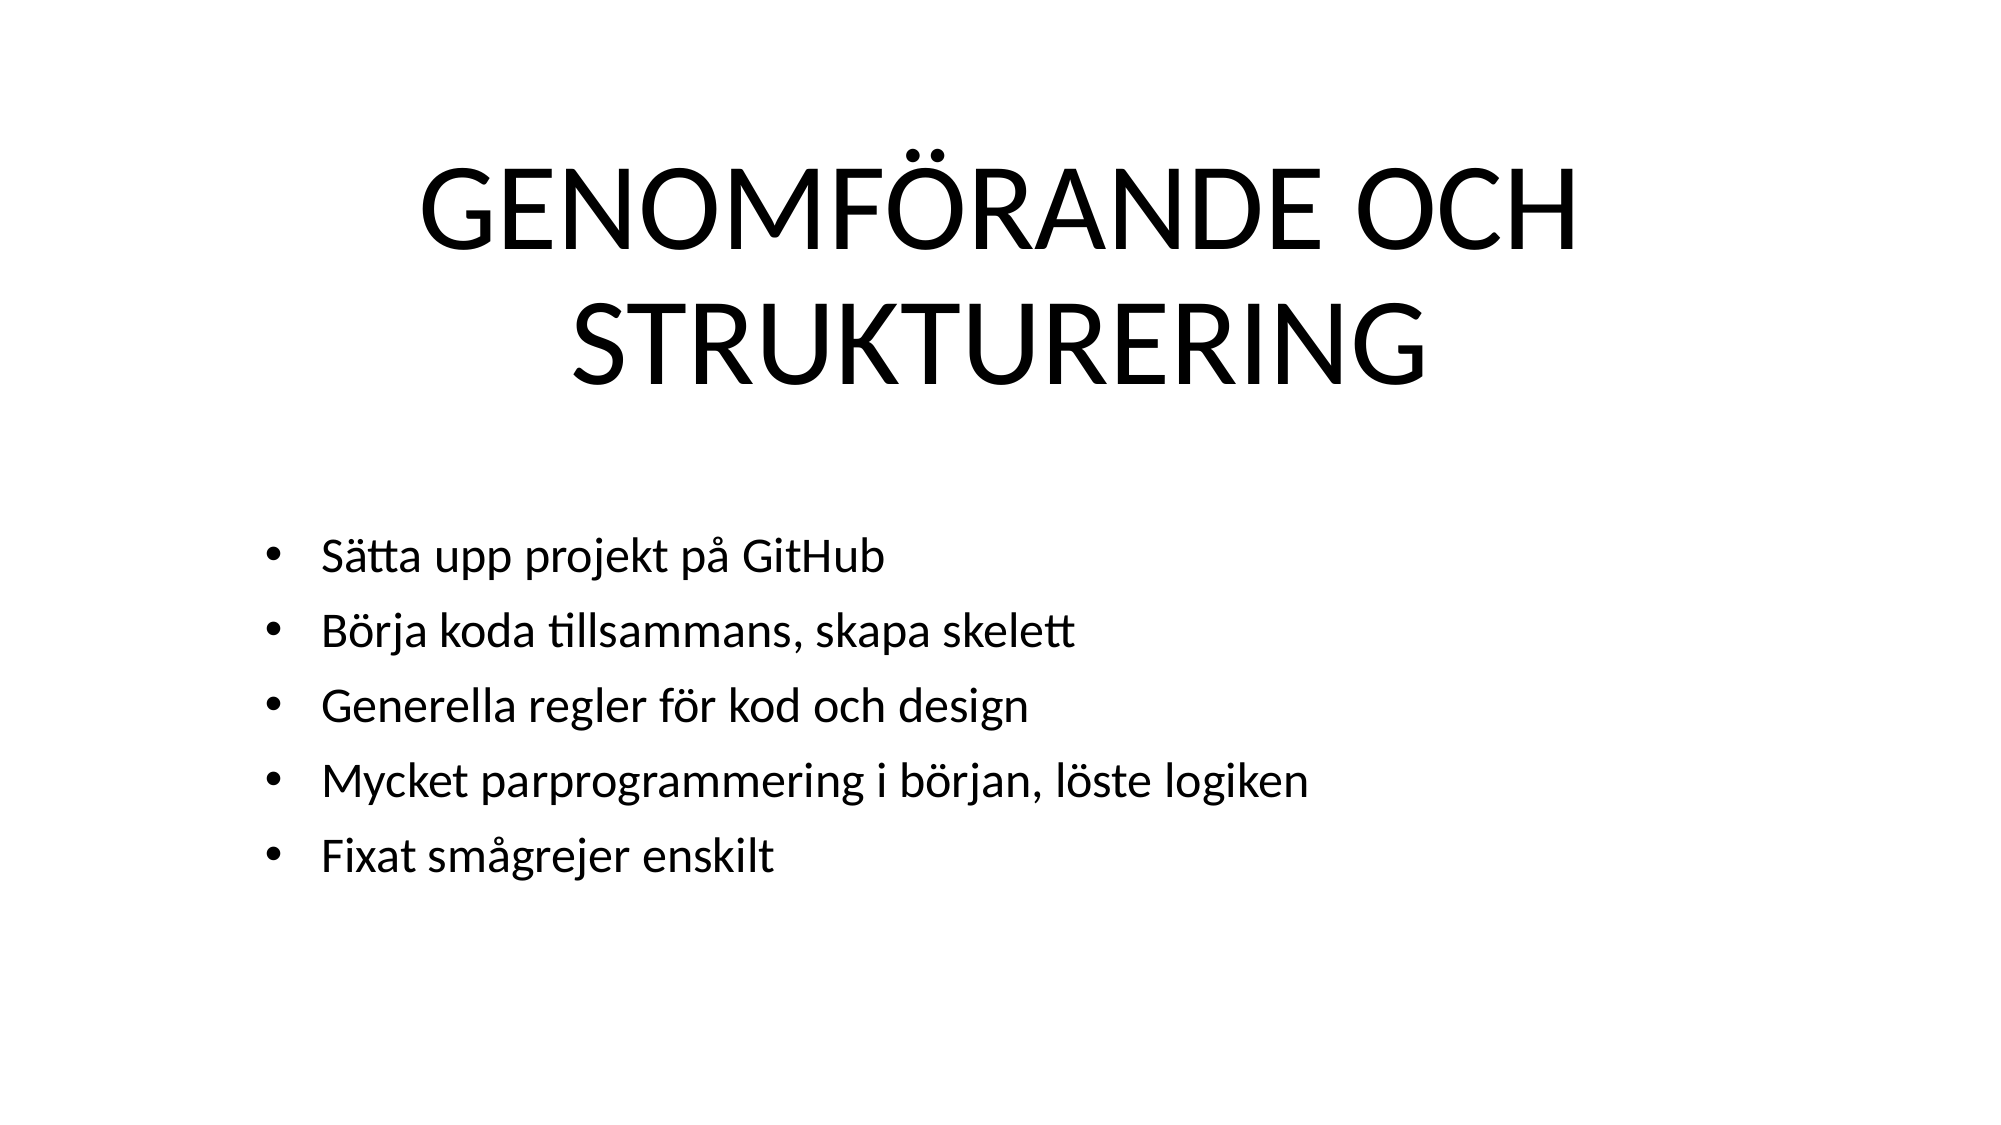

# GENOMFÖRANDE OCH STRUKTURERING
Sätta upp projekt på GitHub
Börja koda tillsammans, skapa skelett
Generella regler för kod och design
Mycket parprogrammering i början, löste logiken
Fixat smågrejer enskilt